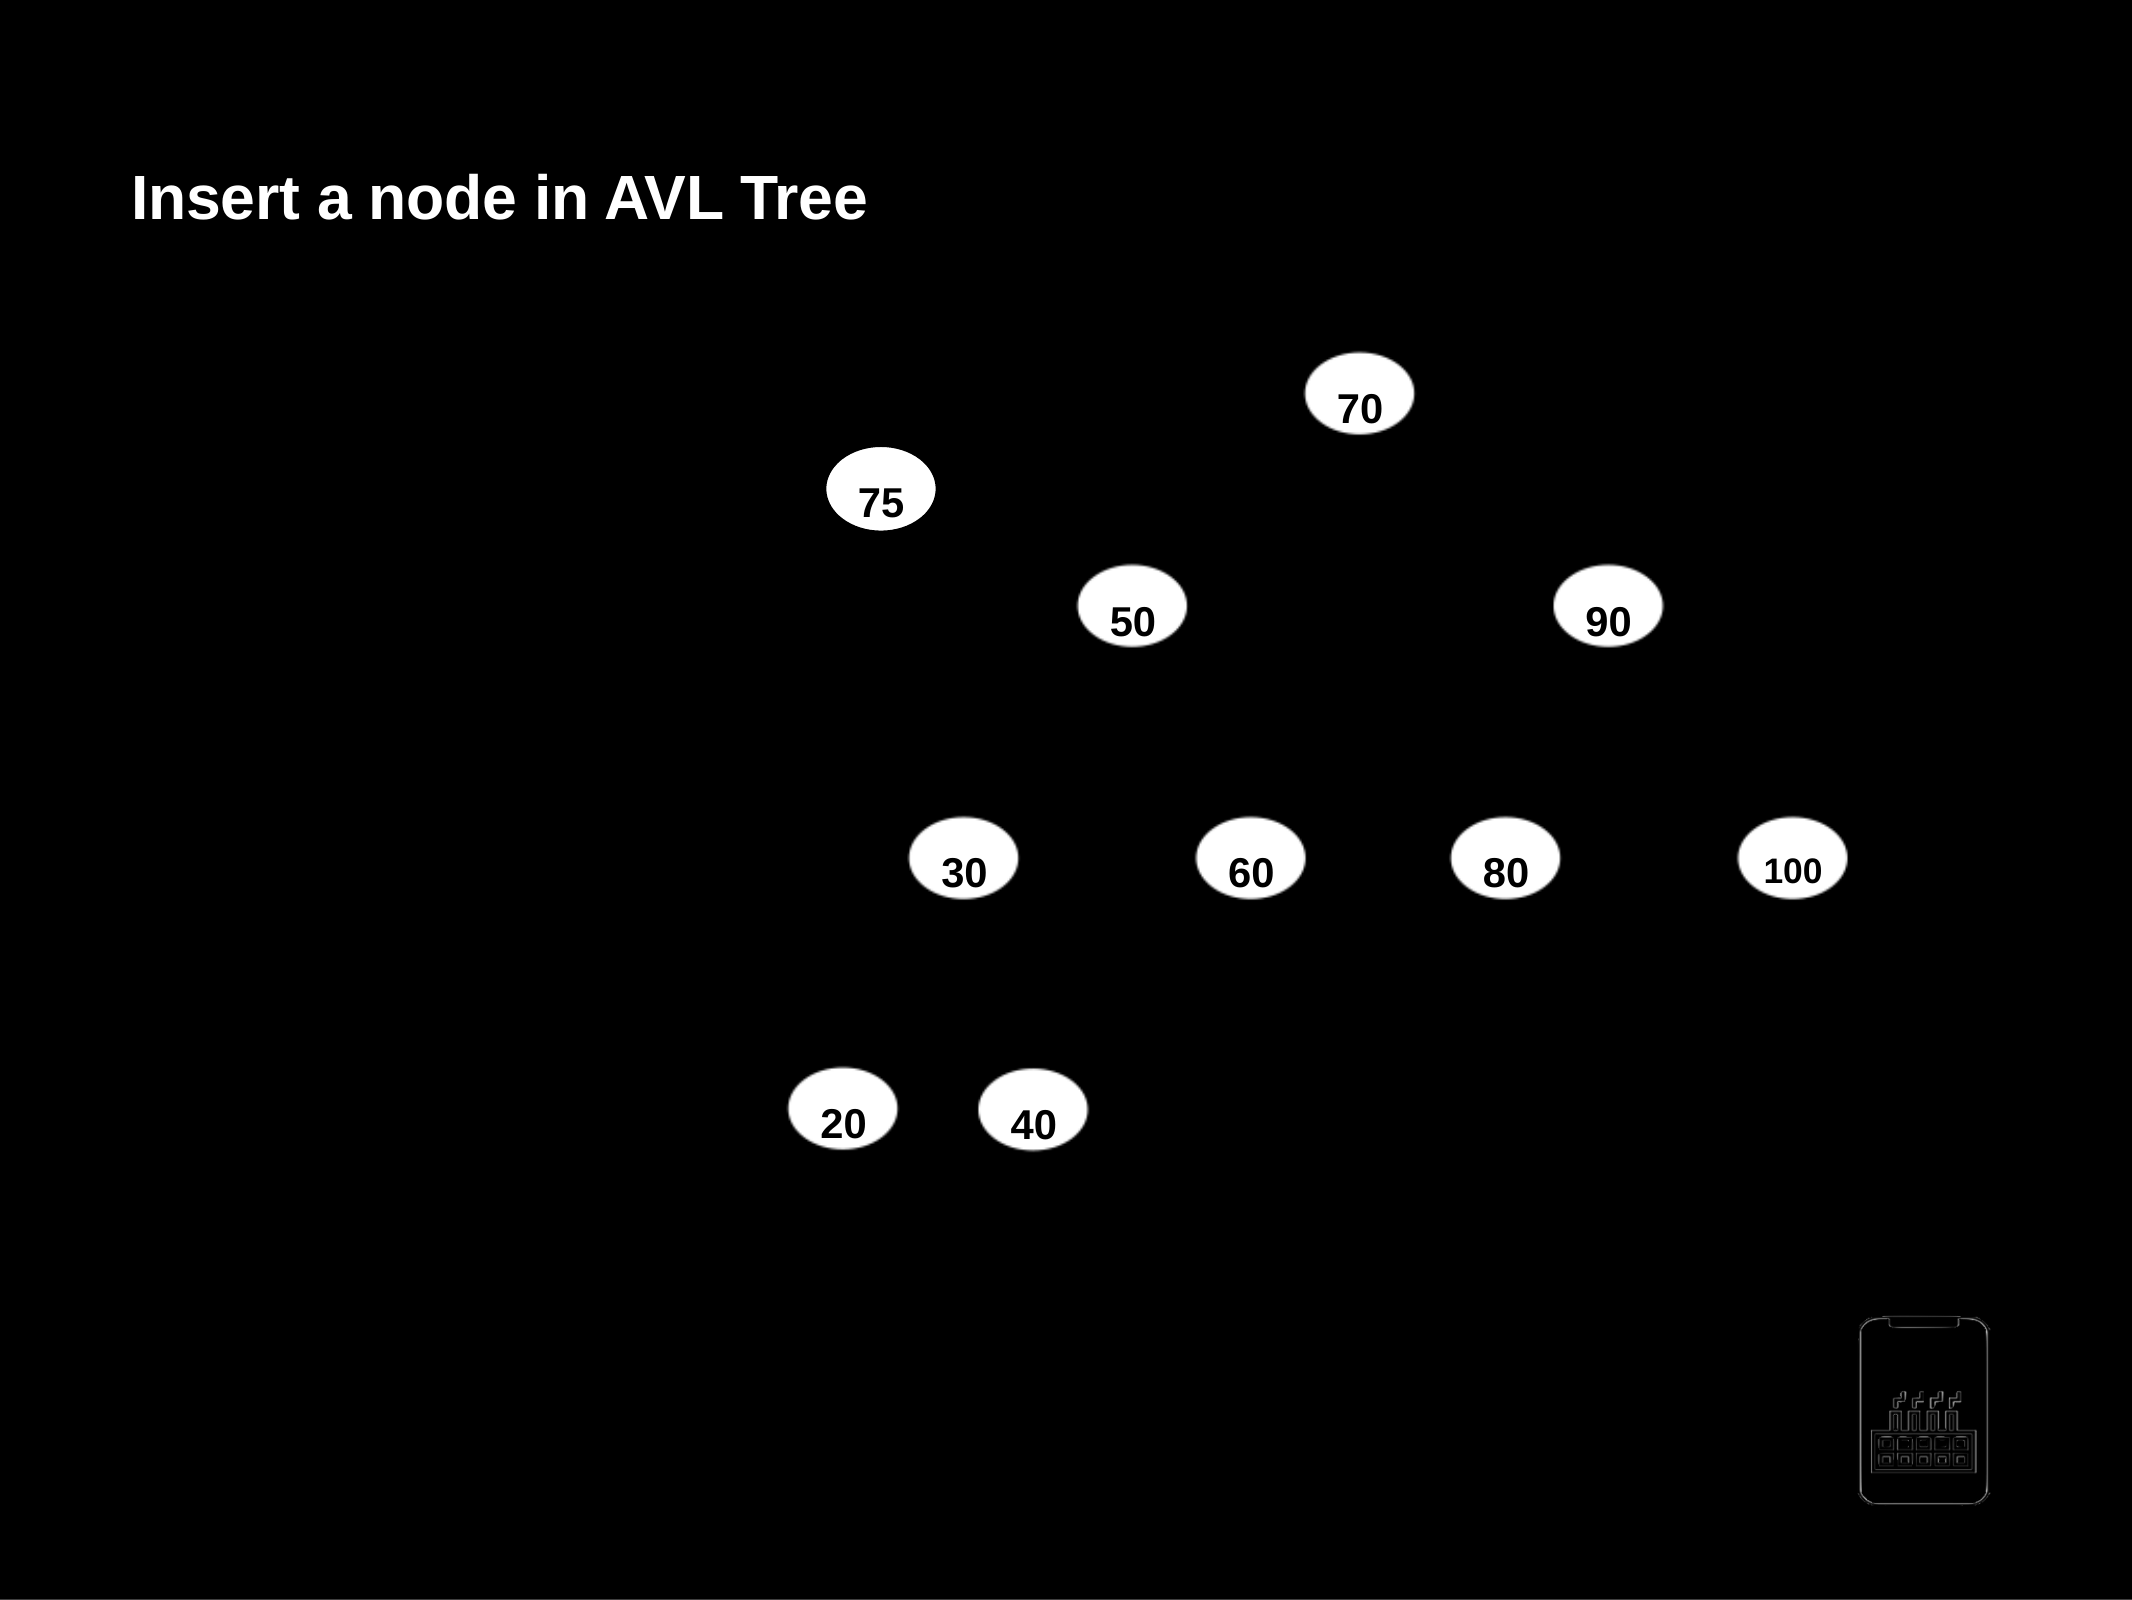

Insert a node in AVL Tree
Case 1 : Rotation is not required
70

75
50
90
30
60
80
100
20
40

AppMillers
www.appmillers.com